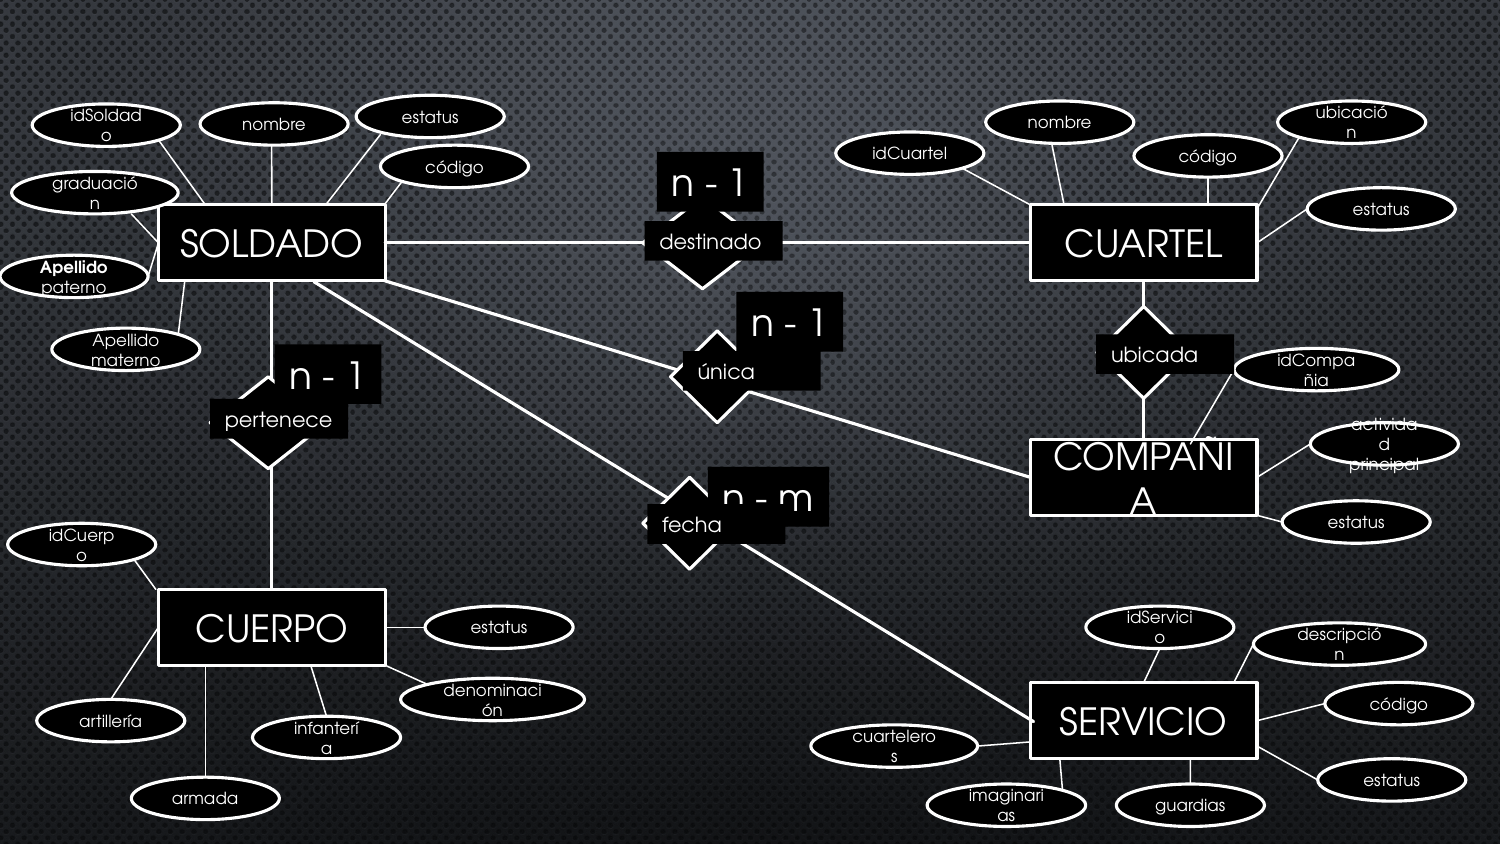

estatus
nombre
ubicación
nombre
idSoldado
idCuartel
código
código
n - 1
graduación
estatus

SOLDADO
CUARTEL
destinado
Apellido paterno
n - 1

Apellido materno

ubicada
n - 1
idCompañia
única

pertenece
actividad principal
COMPAÑIA
n - m

estatus
fecha
idCuerpo
CUERPO
estatus
idServicio
descripción
denominación
código
SERVICIO
artillería
infantería
cuarteleros
estatus
armada
imaginarias
guardias